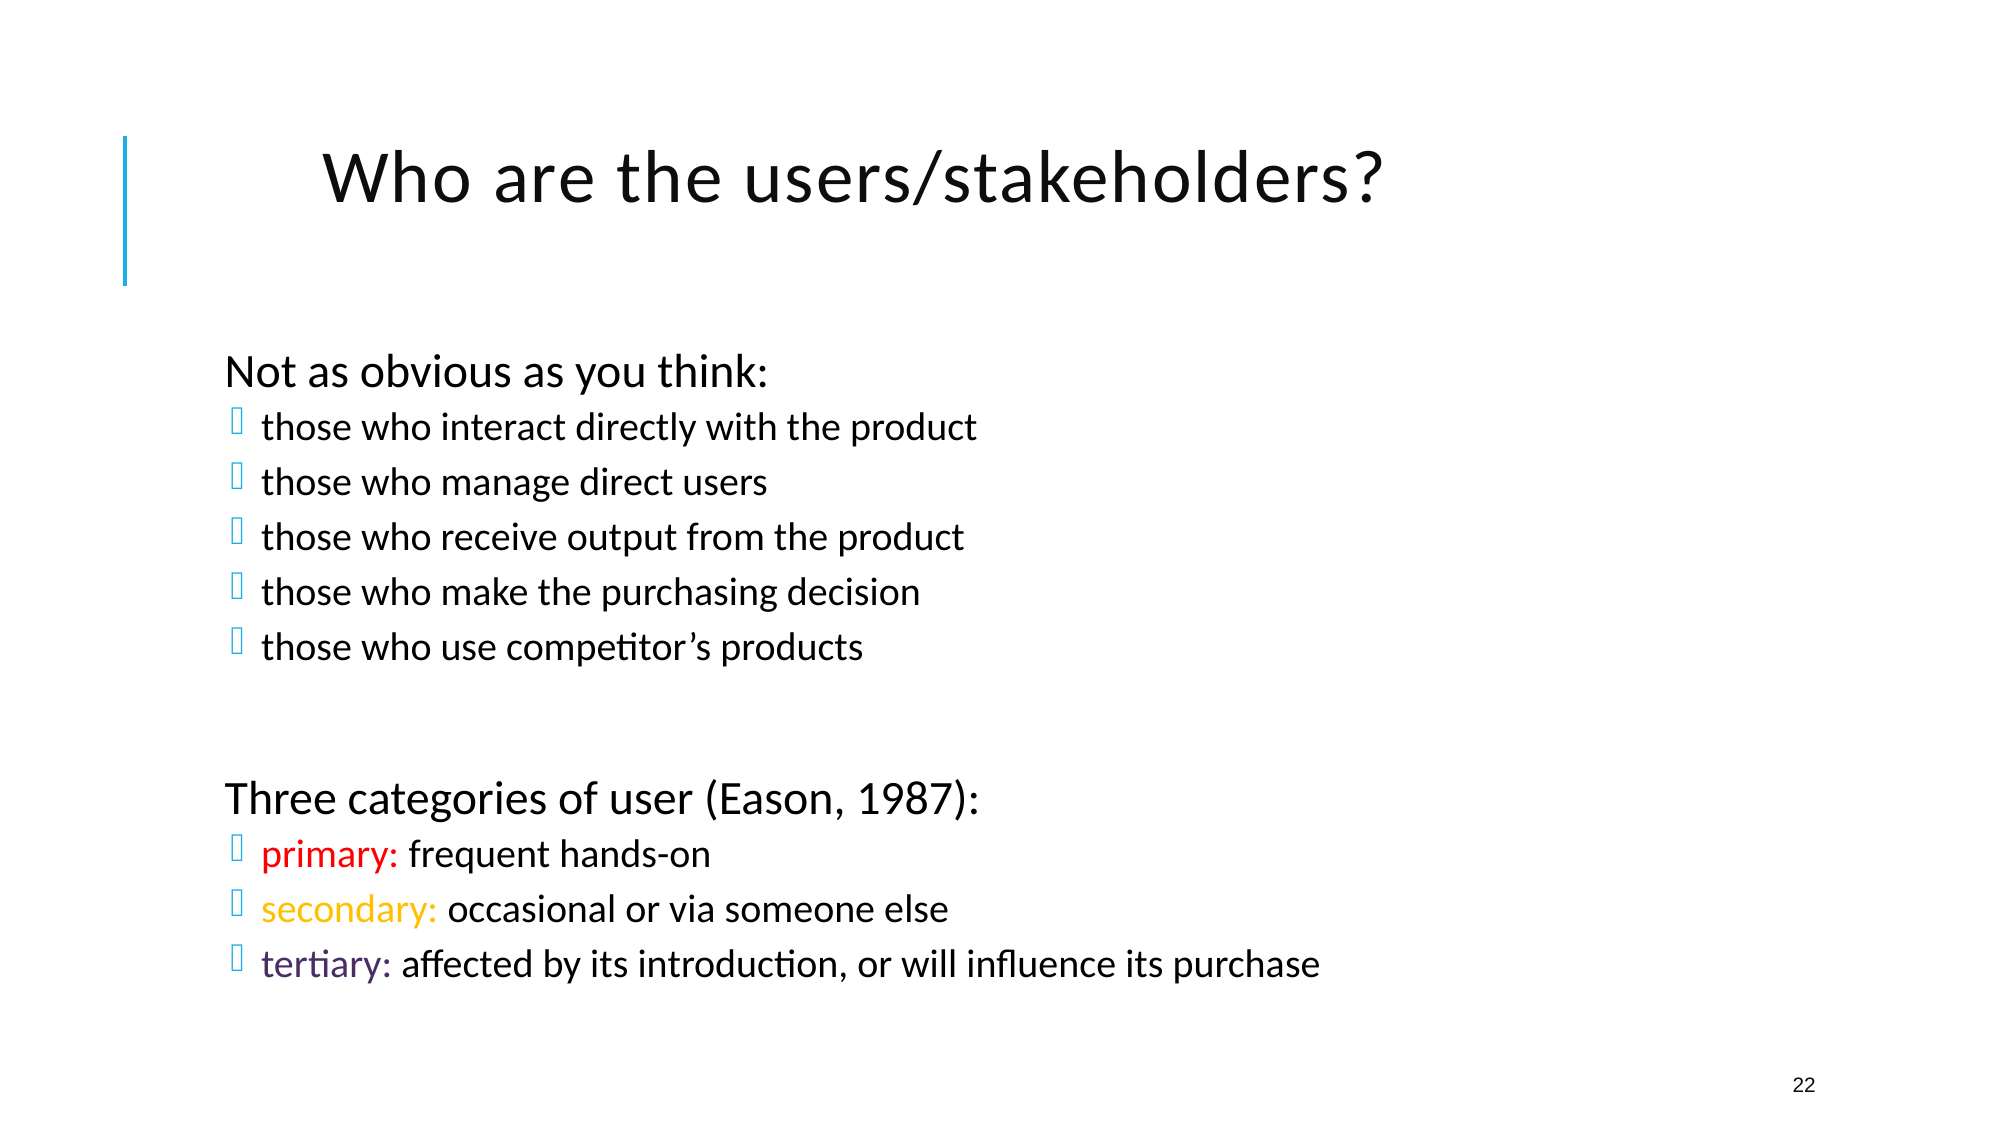

# Who are the users/stakeholders?
Not as obvious as you think:
 those who interact directly with the product
 those who manage direct users
 those who receive output from the product
 those who make the purchasing decision
 those who use competitor’s products

Three categories of user (Eason, 1987):
 primary: frequent hands-on
 secondary: occasional or via someone else
 tertiary: affected by its introduction, or will influence its purchase

22